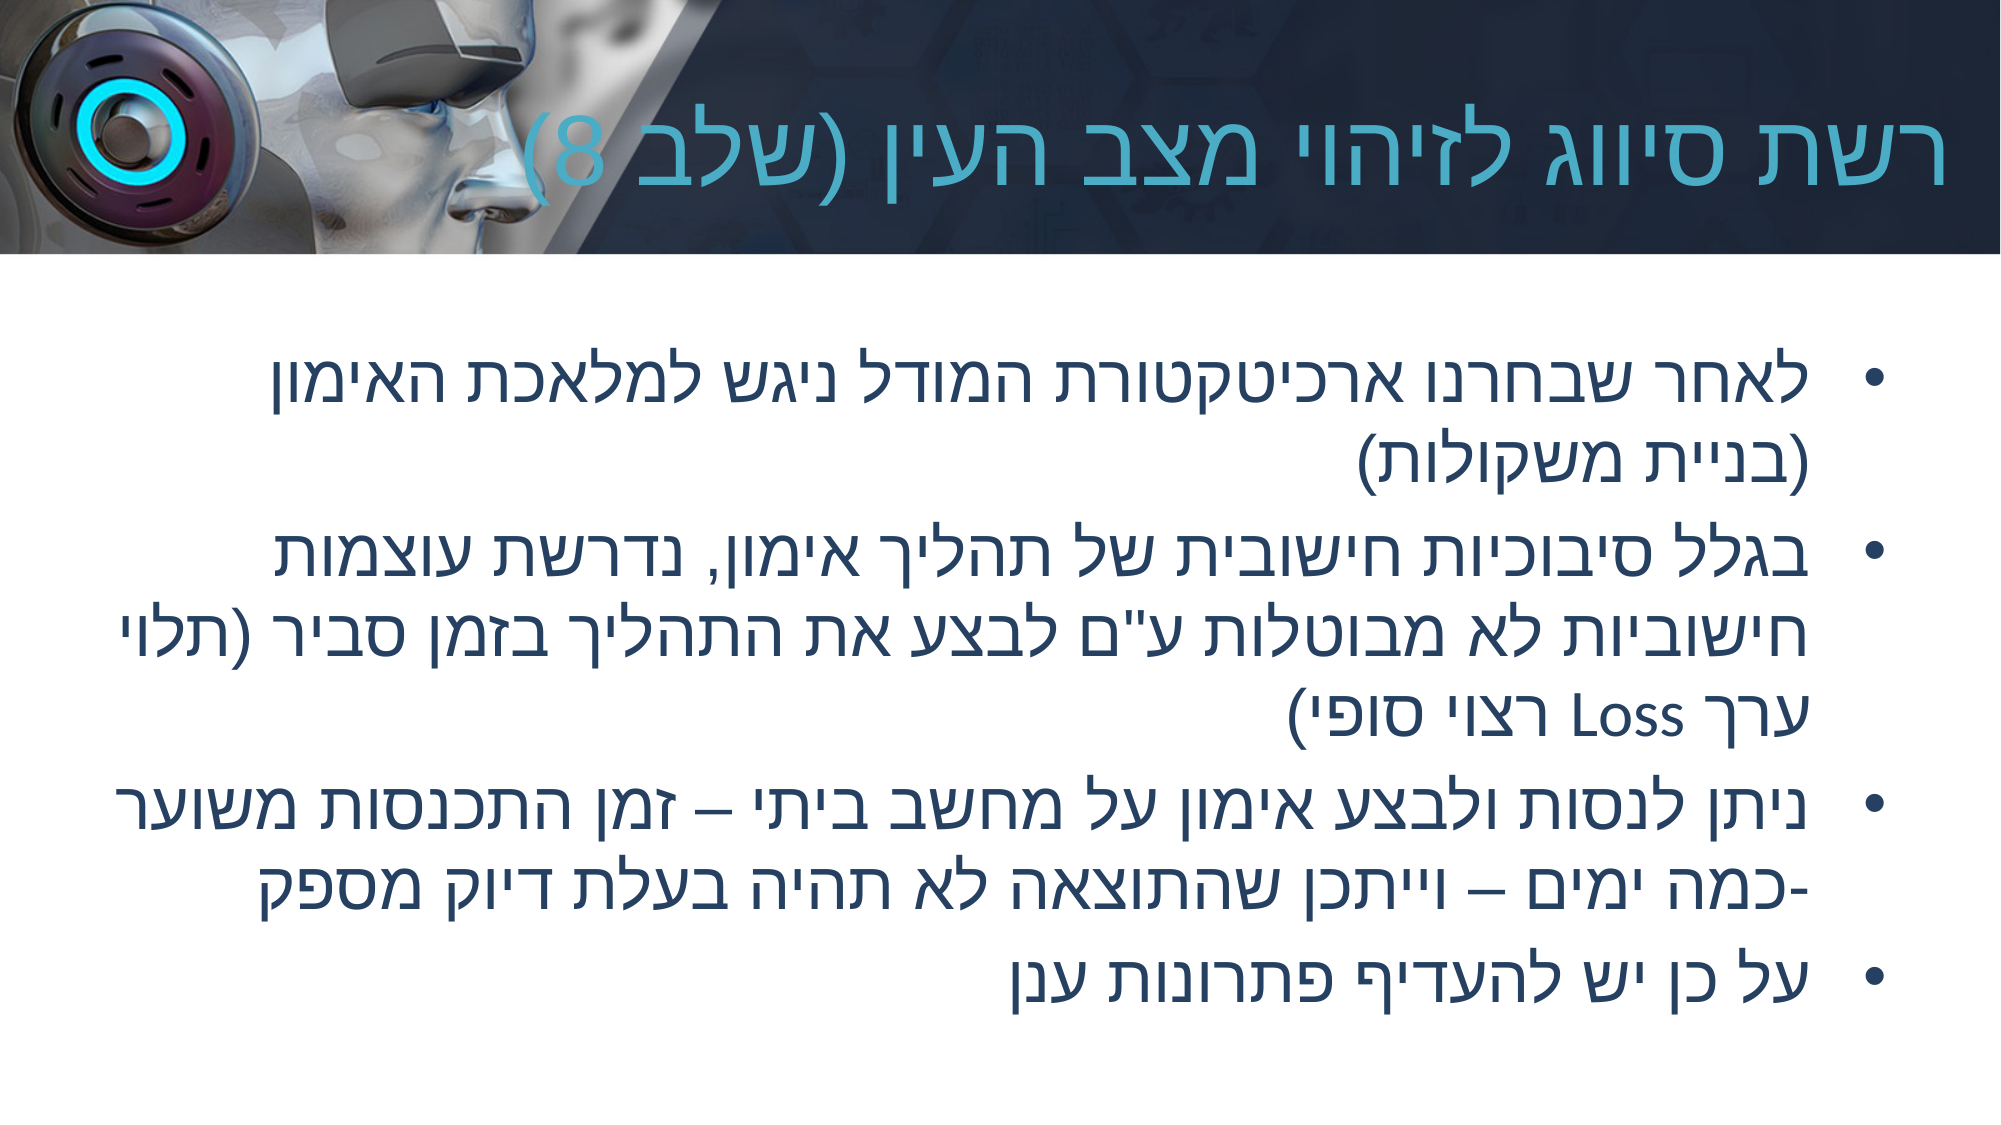

# רשת סיווג לזיהוי מצב העין (שלב 8)
לאחר שבחרנו ארכיטקטורת המודל ניגש למלאכת האימון (בניית משקולות)
בגלל סיבוכיות חישובית של תהליך אימון, נדרשת עוצמות חישוביות לא מבוטלות ע"ם לבצע את התהליך בזמן סביר (תלוי ערך Loss רצוי סופי)
ניתן לנסות ולבצע אימון על מחשב ביתי – זמן התכנסות משוער -כמה ימים – וייתכן שהתוצאה לא תהיה בעלת דיוק מספק
על כן יש להעדיף פתרונות ענן